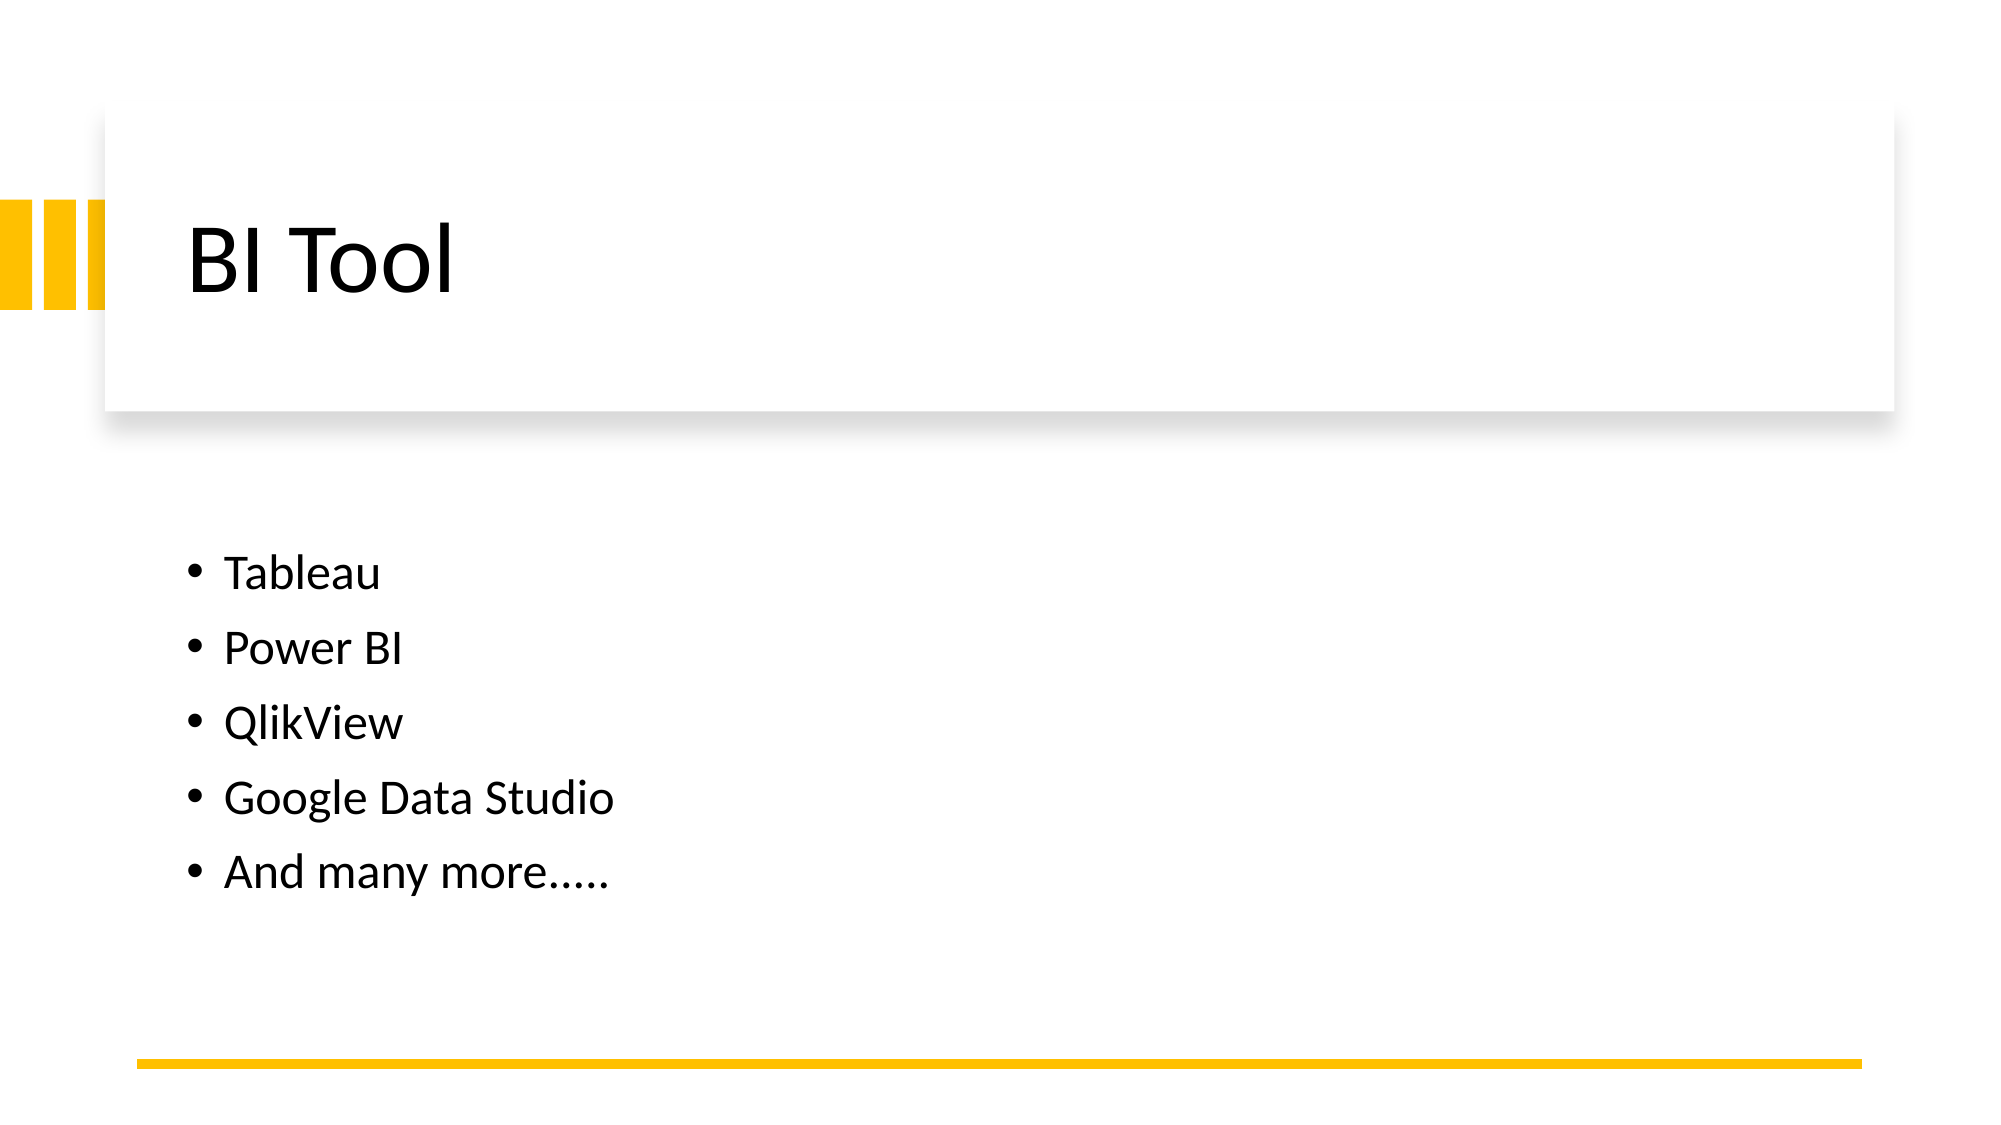

# BI Tool

Tableau
Power BI
QlikView
Google Data Studio
And many more.....
22